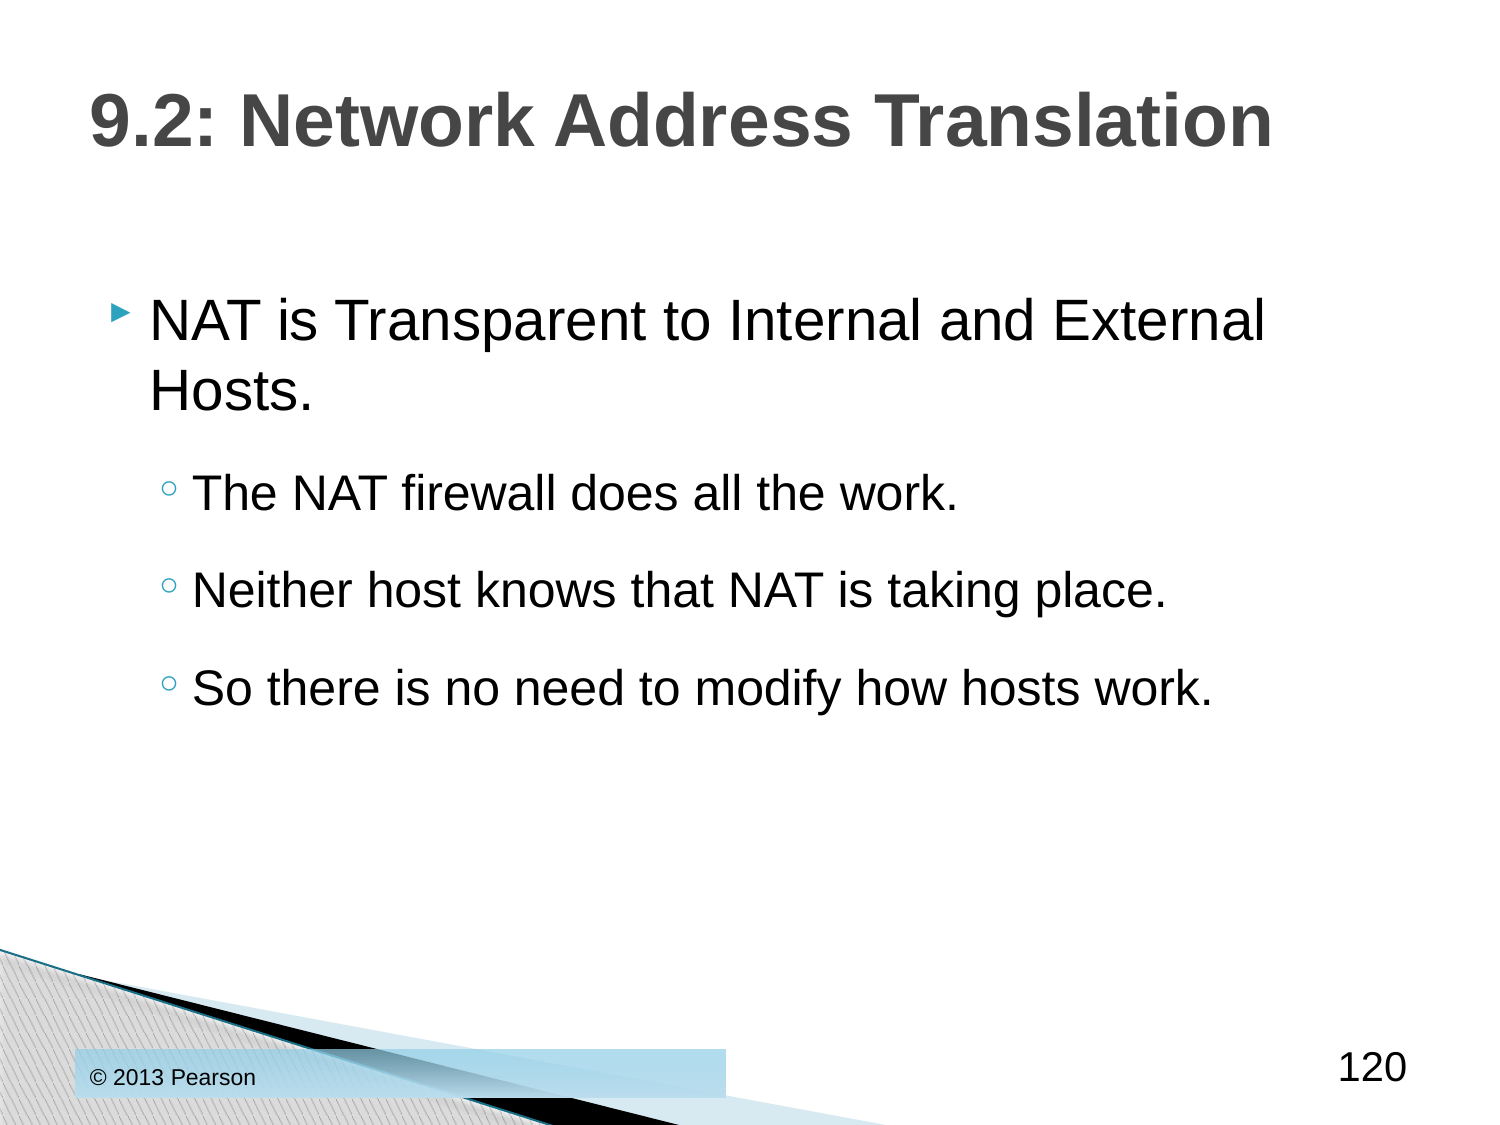

# 9.2: Network Address Translation
NAT is Transparent to Internal and External Hosts.
The NAT firewall does all the work.
Neither host knows that NAT is taking place.
So there is no need to modify how hosts work.
120
© 2013 Pearson